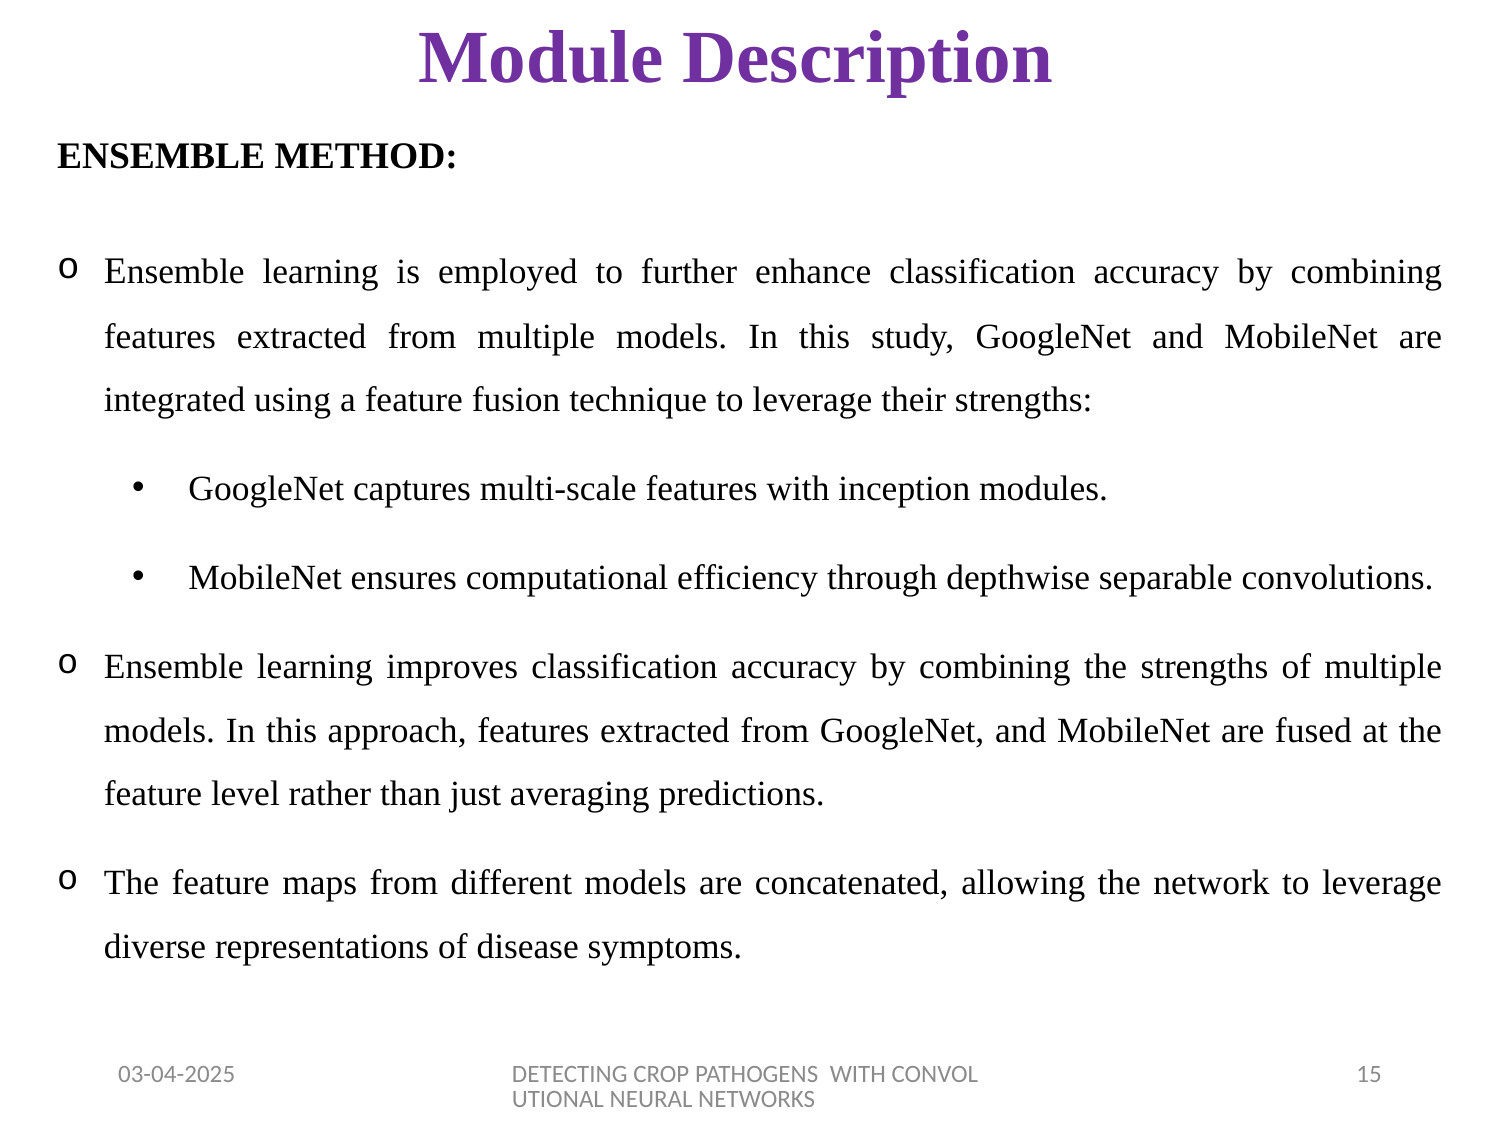

# Module Description
ENSEMBLE METHOD:

Ensemble learning is employed to further enhance classification accuracy by combining features extracted from multiple models. In this study, GoogleNet and MobileNet are integrated using a feature fusion technique to leverage their strengths:
GoogleNet captures multi-scale features with inception modules.
MobileNet ensures computational efficiency through depthwise separable convolutions.
Ensemble learning improves classification accuracy by combining the strengths of multiple models. In this approach, features extracted from GoogleNet, and MobileNet are fused at the feature level rather than just averaging predictions.
The feature maps from different models are concatenated, allowing the network to leverage diverse representations of disease symptoms.

03-04-2025
DETECTING CROP PATHOGENS  WITH CONVOLUTIONAL NEURAL NETWORKS
15